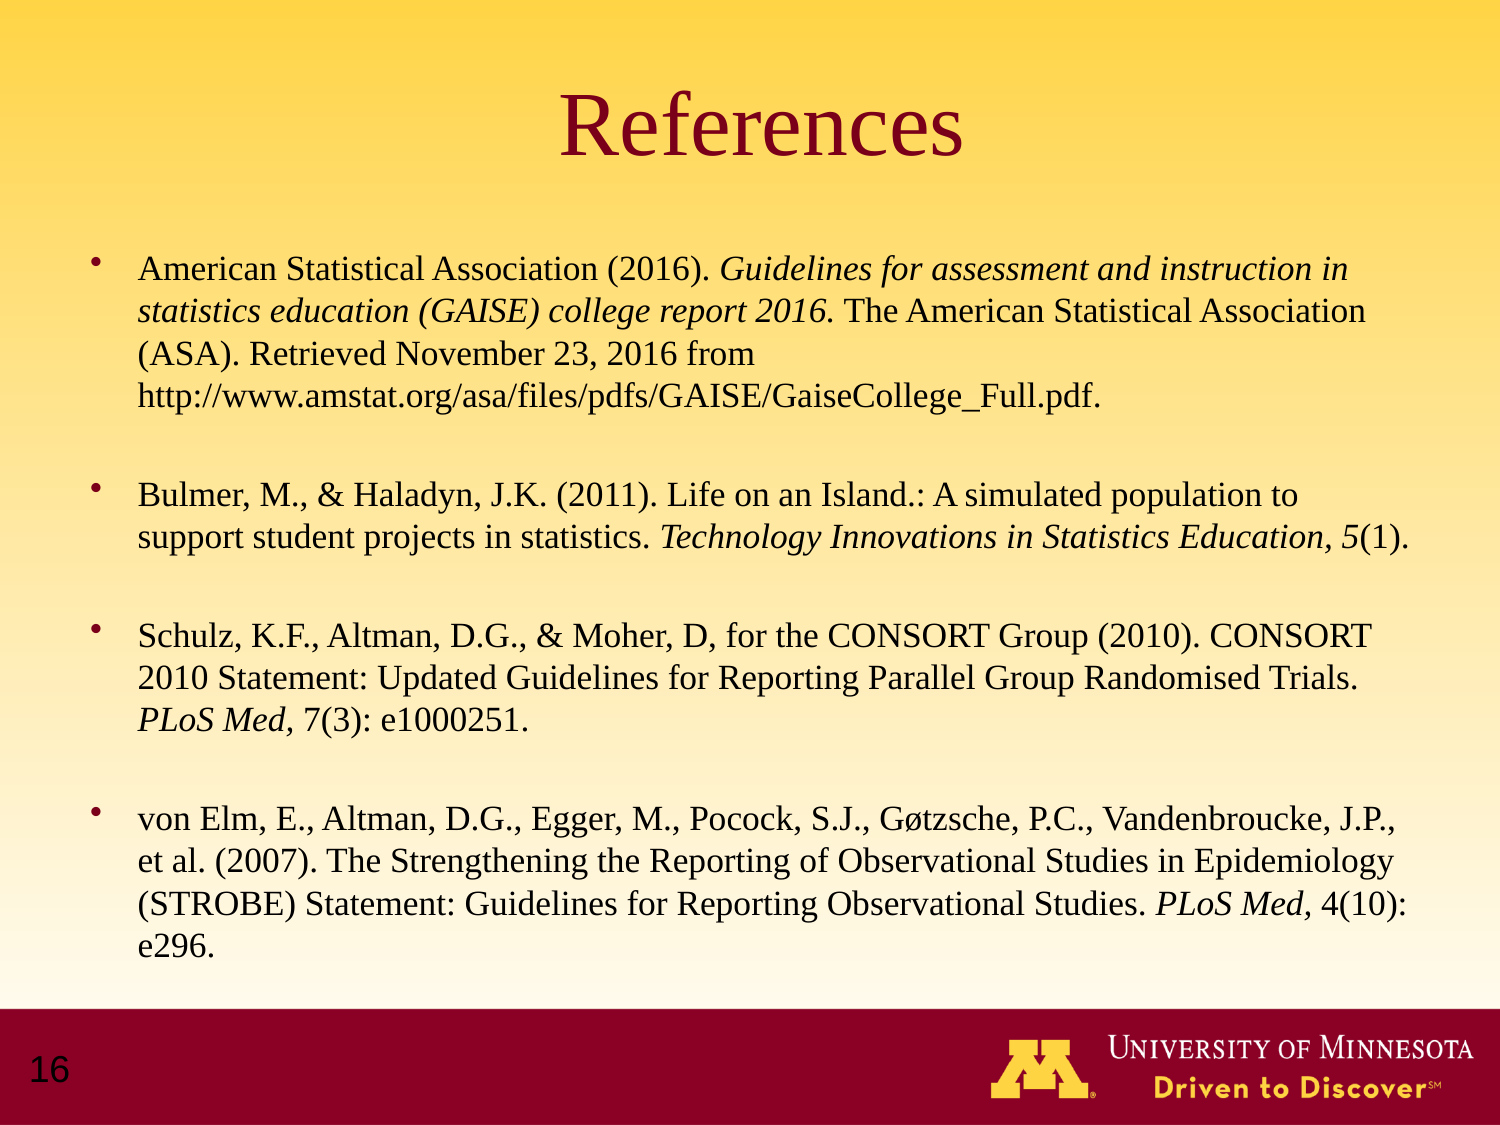

# References
American Statistical Association (2016). Guidelines for assessment and instruction in statistics education (GAISE) college report 2016. The American Statistical Association (ASA). Retrieved November 23, 2016 from http://www.amstat.org/asa/files/pdfs/GAISE/GaiseCollege_Full.pdf.

Bulmer, M., & Haladyn, J.K. (2011). Life on an Island.: A simulated population to support student projects in statistics. Technology Innovations in Statistics Education, 5(1).

Schulz, K.F., Altman, D.G., & Moher, D, for the CONSORT Group (2010). CONSORT 2010 Statement: Updated Guidelines for Reporting Parallel Group Randomised Trials. PLoS Med, 7(3): e1000251.

von Elm, E., Altman, D.G., Egger, M., Pocock, S.J., Gøtzsche, P.C., Vandenbroucke, J.P., et al. (2007). The Strengthening the Reporting of Observational Studies in Epidemiology (STROBE) Statement: Guidelines for Reporting Observational Studies. PLoS Med, 4(10): e296.